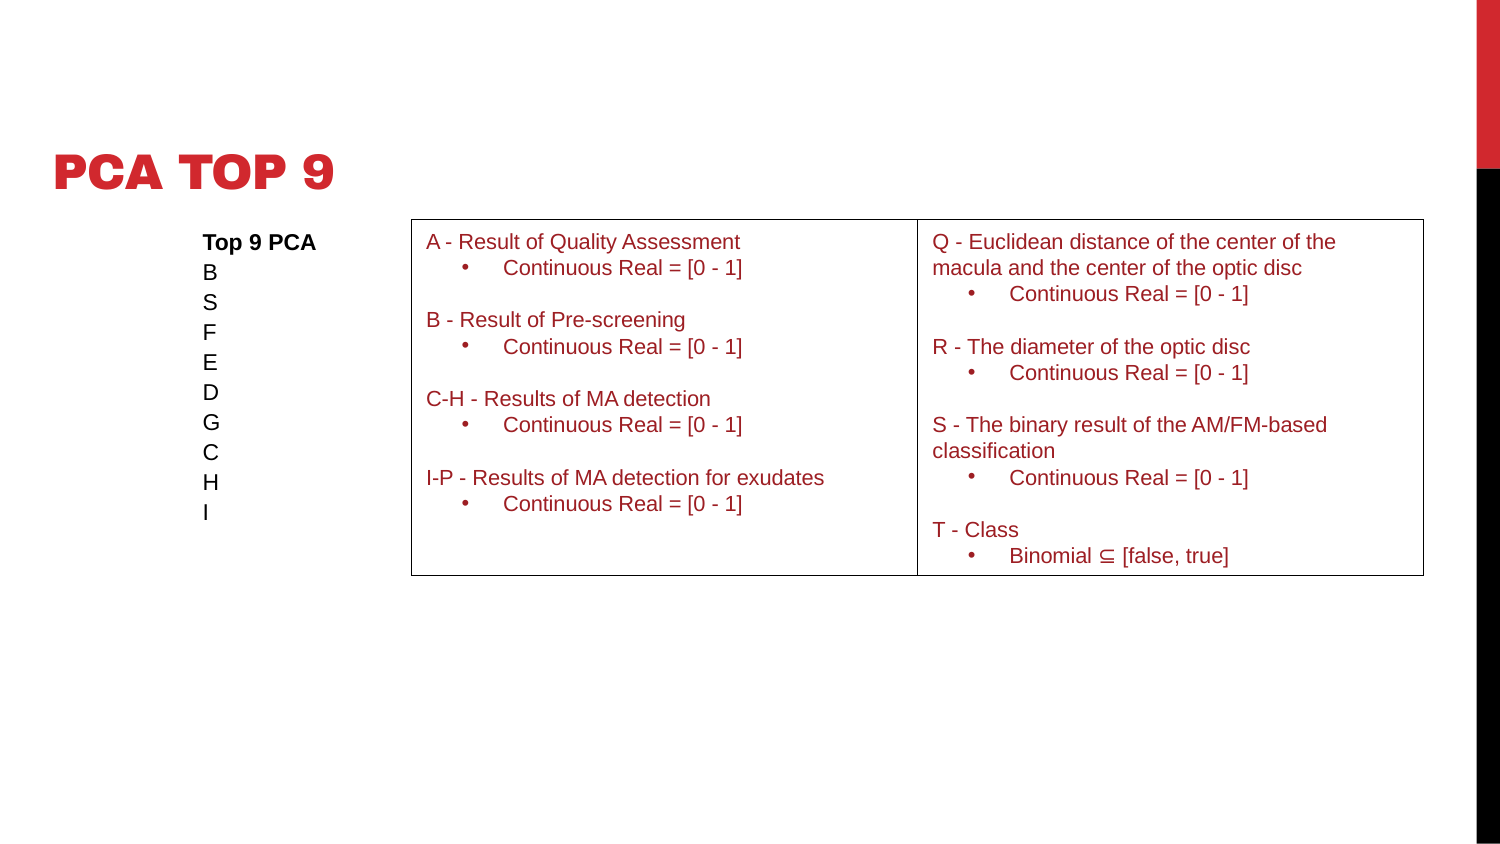

# PCA top 9
A - Result of Quality Assessment
 Continuous Real = [0 - 1]

B - Result of Pre-screening
 Continuous Real = [0 - 1]

C-H - Results of MA detection
 Continuous Real = [0 - 1]

I-P - Results of MA detection for exudates
 Continuous Real = [0 - 1]

Q - Euclidean distance of the center of the macula and the center of the optic disc
 Continuous Real = [0 - 1]

R - The diameter of the optic disc
 Continuous Real = [0 - 1]

S - The binary result of the AM/FM-based classification
 Continuous Real = [0 - 1]

T - Class
 Binomial ⊆ [false, true]
| Top 9 PCA |
| --- |
| B |
| S |
| F |
| E |
| D |
| G |
| C |
| H |
| I |